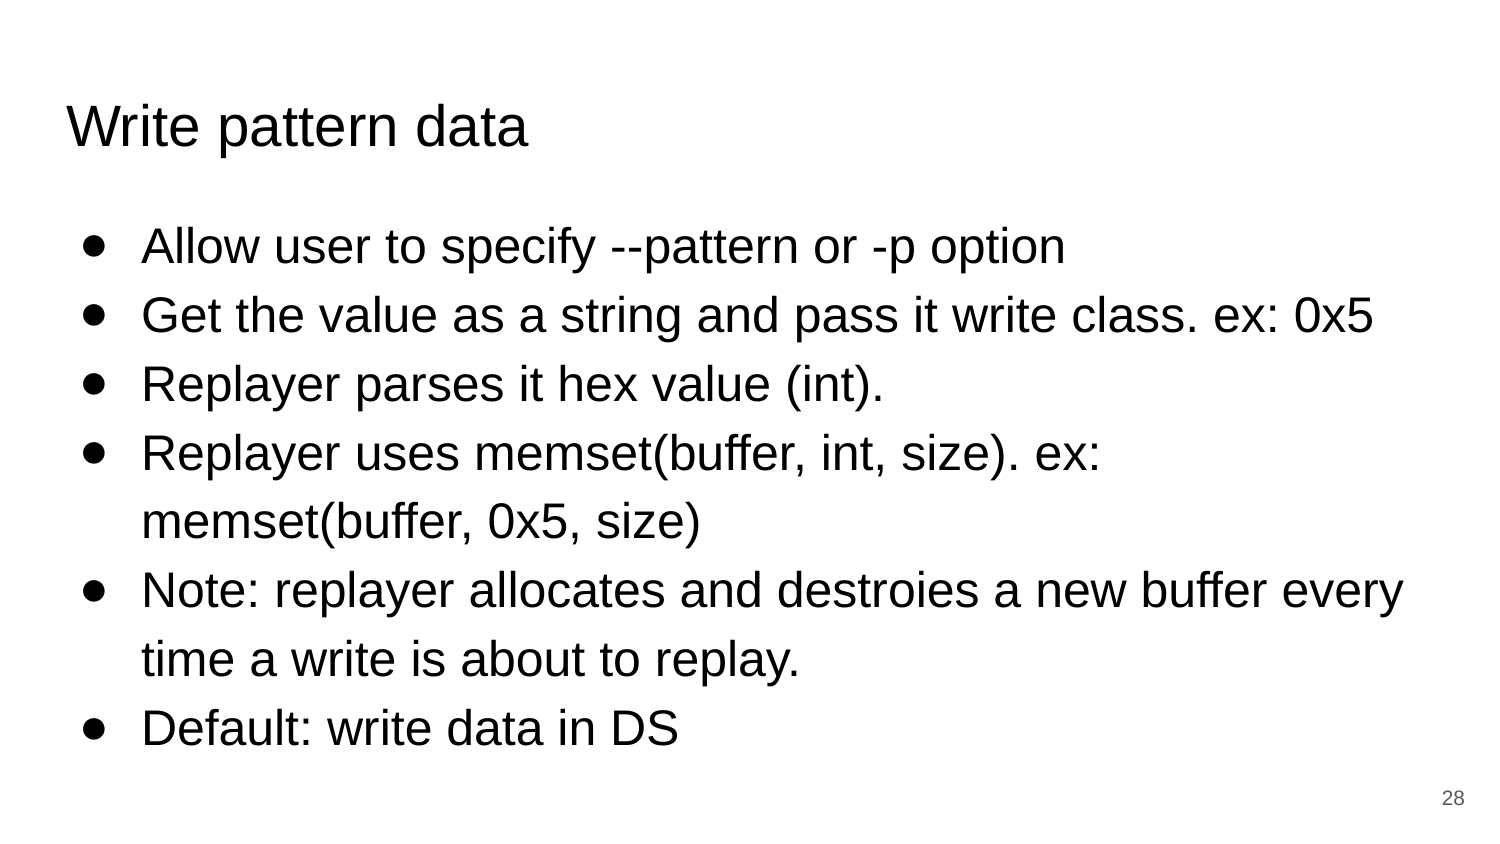

# Write pattern data
Allow user to specify --pattern or -p option
Get the value as a string and pass it write class. ex: 0x5
Replayer parses it hex value (int).
Replayer uses memset(buffer, int, size). ex: memset(buffer, 0x5, size)
Note: replayer allocates and destroies a new buffer every time a write is about to replay.
Default: write data in DS
28